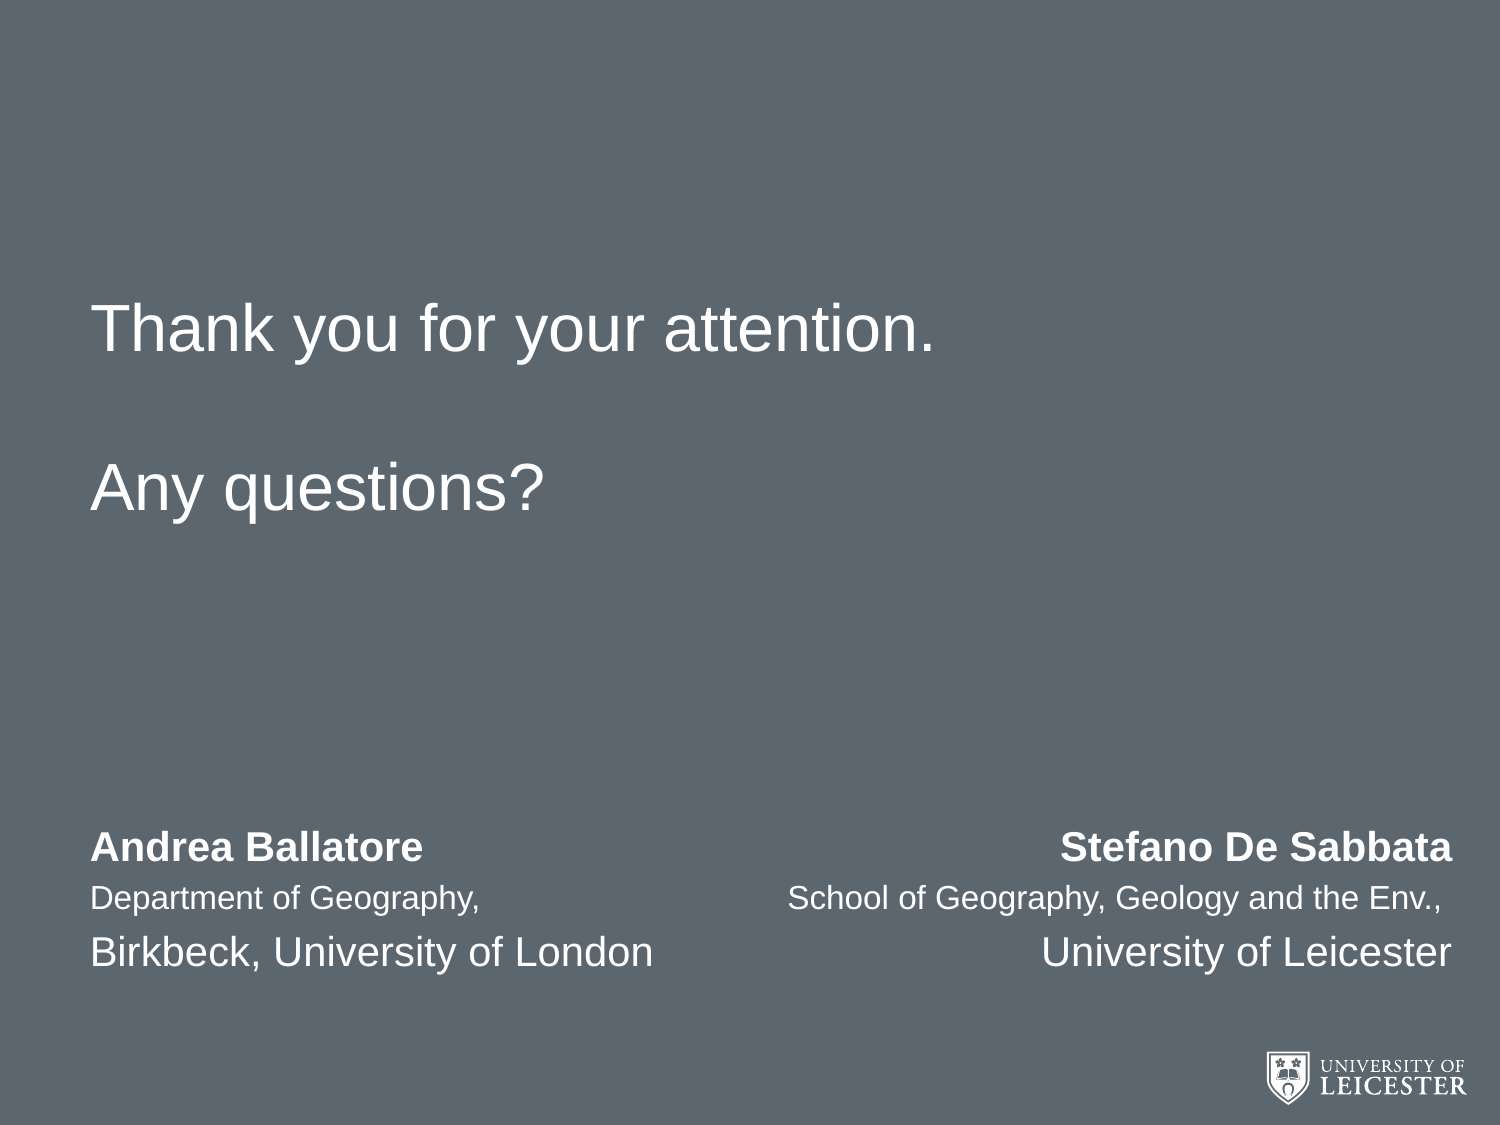

# Thank you for your attention. Any questions?
Andrea Ballatore
Department of Geography,
Birkbeck, University of London
Stefano De Sabbata
School of Geography, Geology and the Env.,
University of Leicester